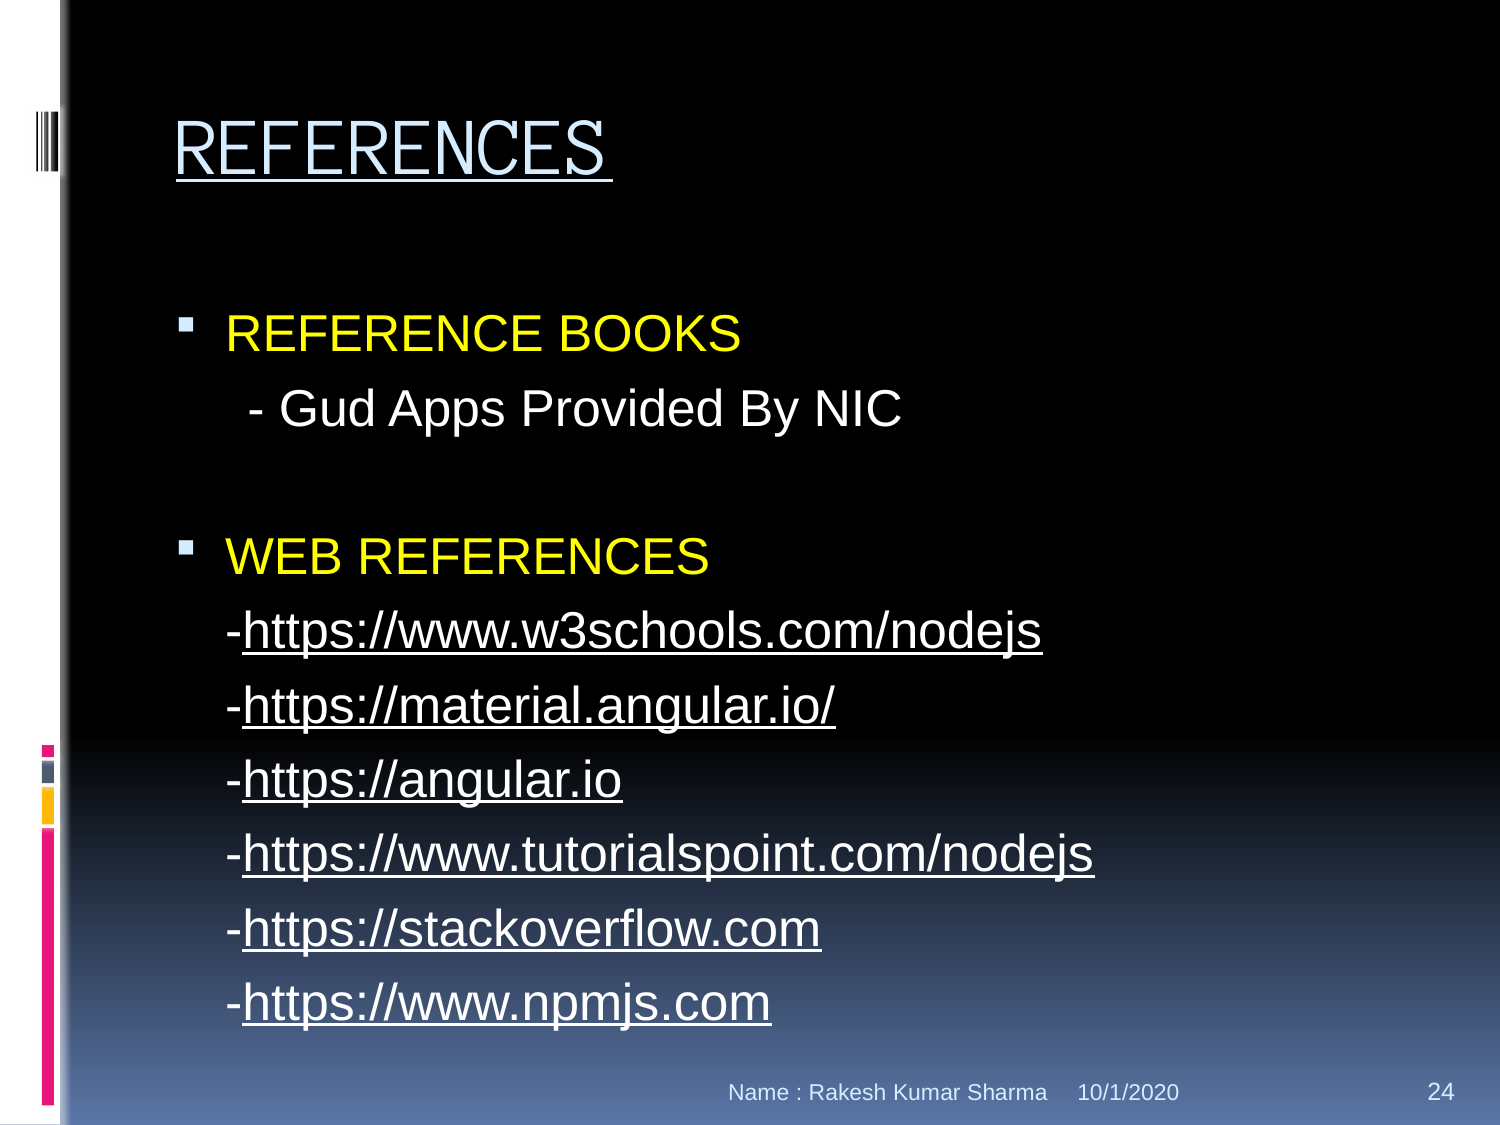

# REFERENCES
REFERENCE BOOKS
     - Gud Apps Provided By NIC

WEB REFERENCES
	-https://www.w3schools.com/nodejs
	-https://material.angular.io/
	-https://angular.io
	-https://www.tutorialspoint.com/nodejs
	-https://stackoverflow.com
	-https://www.npmjs.com

Name : Rakesh Kumar Sharma
10/1/2020
24